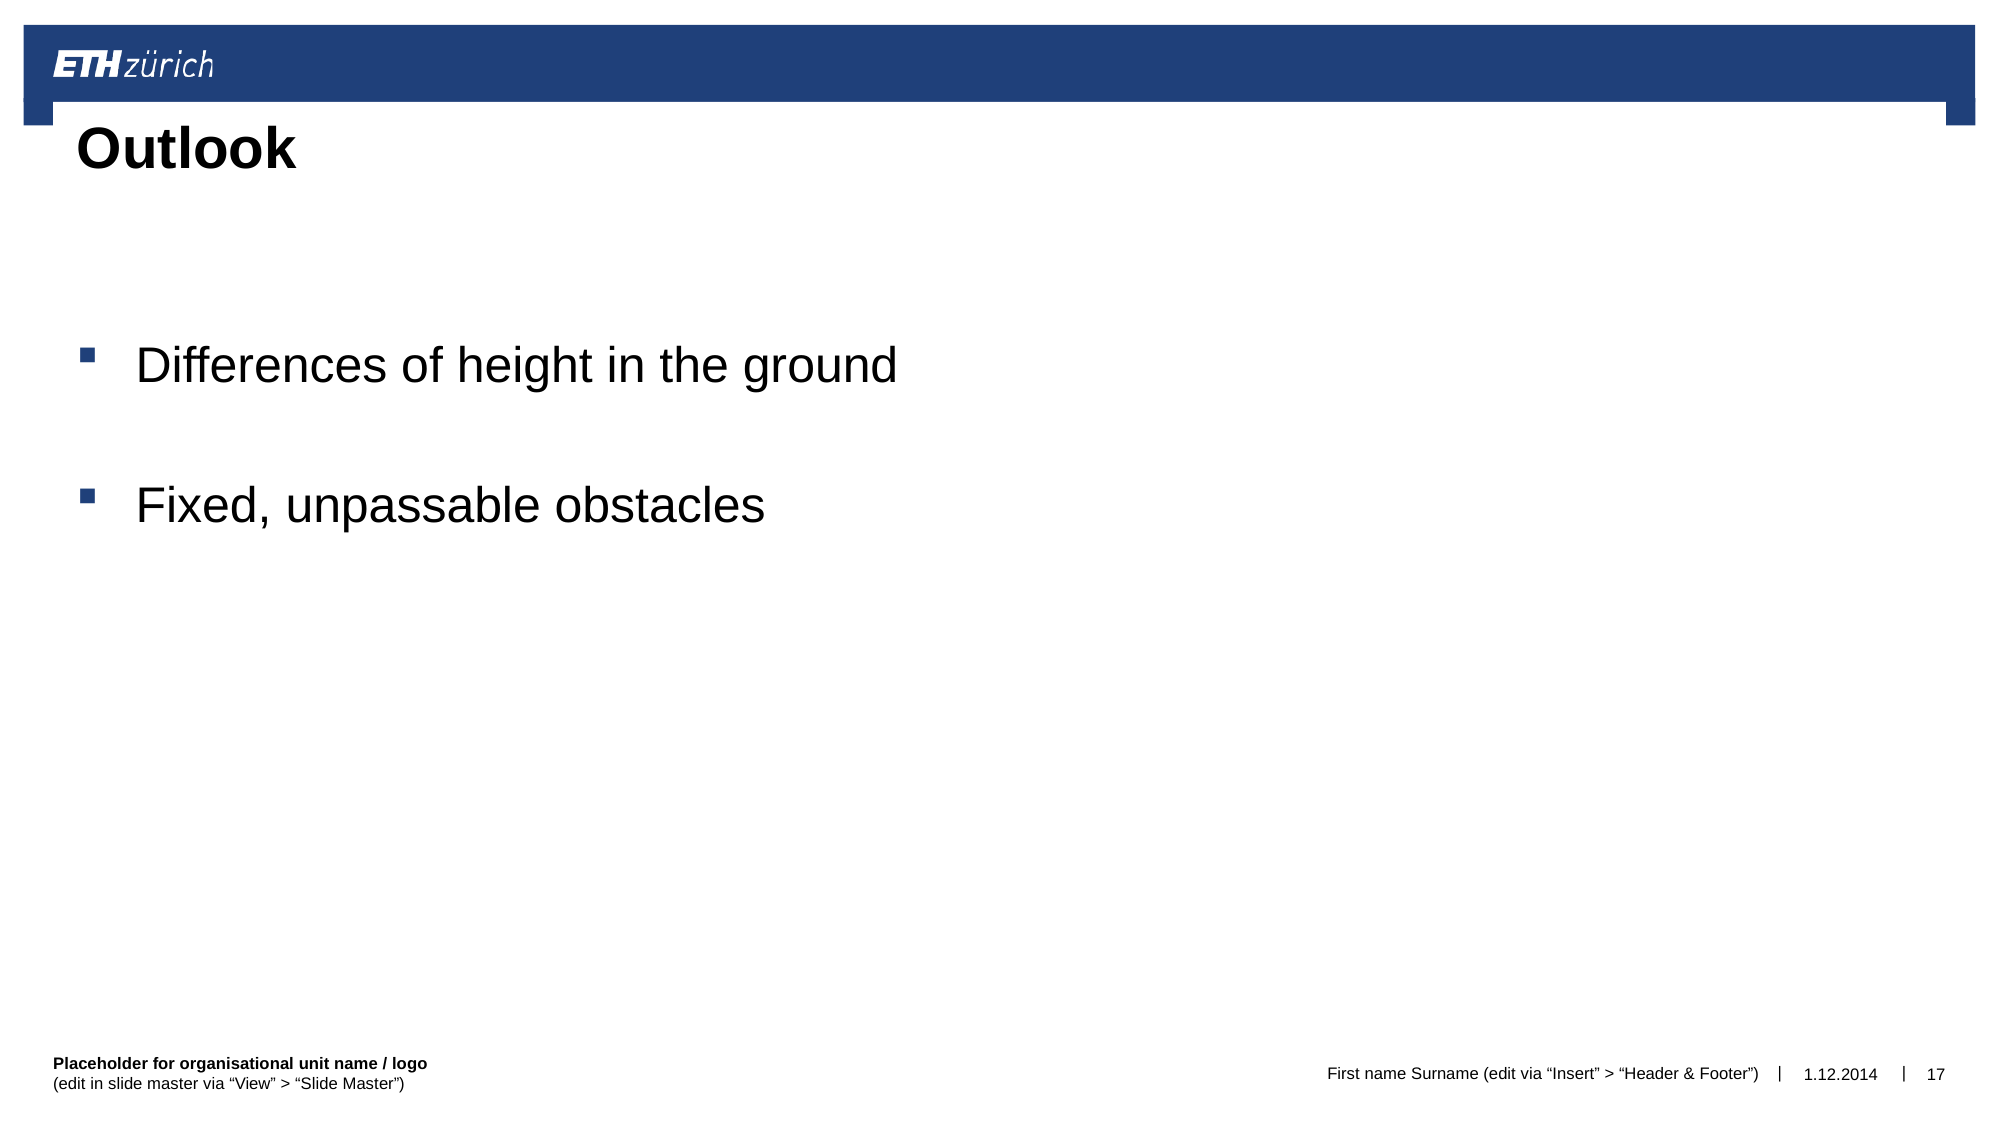

# Outlook
Differences of height in the ground

Fixed, unpassable obstacles
First name Surname (edit via “Insert” > “Header & Footer”)
1.12.2014
17